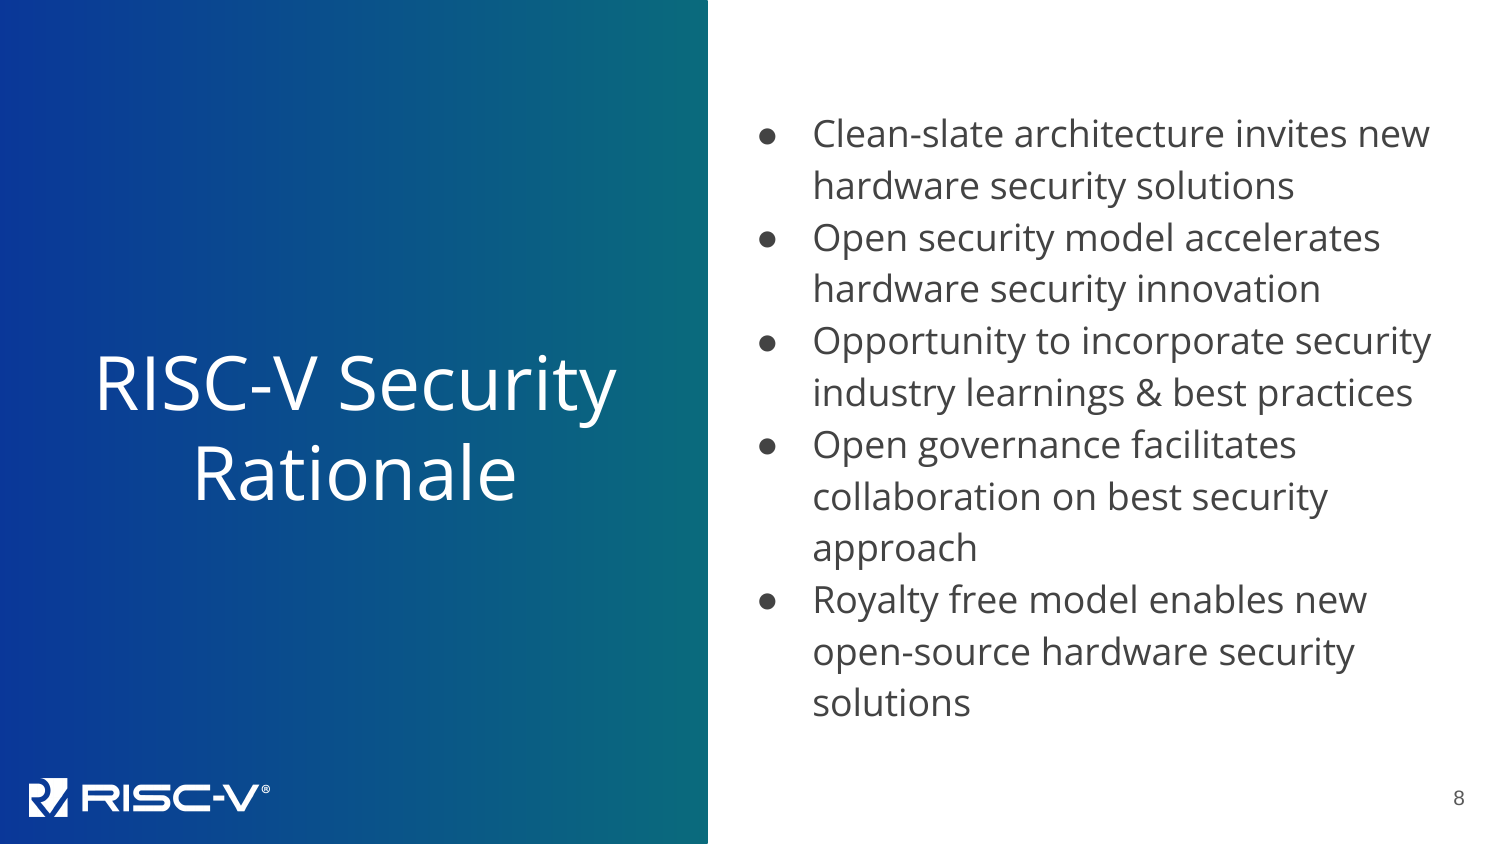

RISC-V Security Rationale
Clean-slate architecture invites new hardware security solutions
Open security model accelerates hardware security innovation
Opportunity to incorporate security industry learnings & best practices
Open governance facilitates collaboration on best security approach
Royalty free model enables new open-source hardware security solutions

8